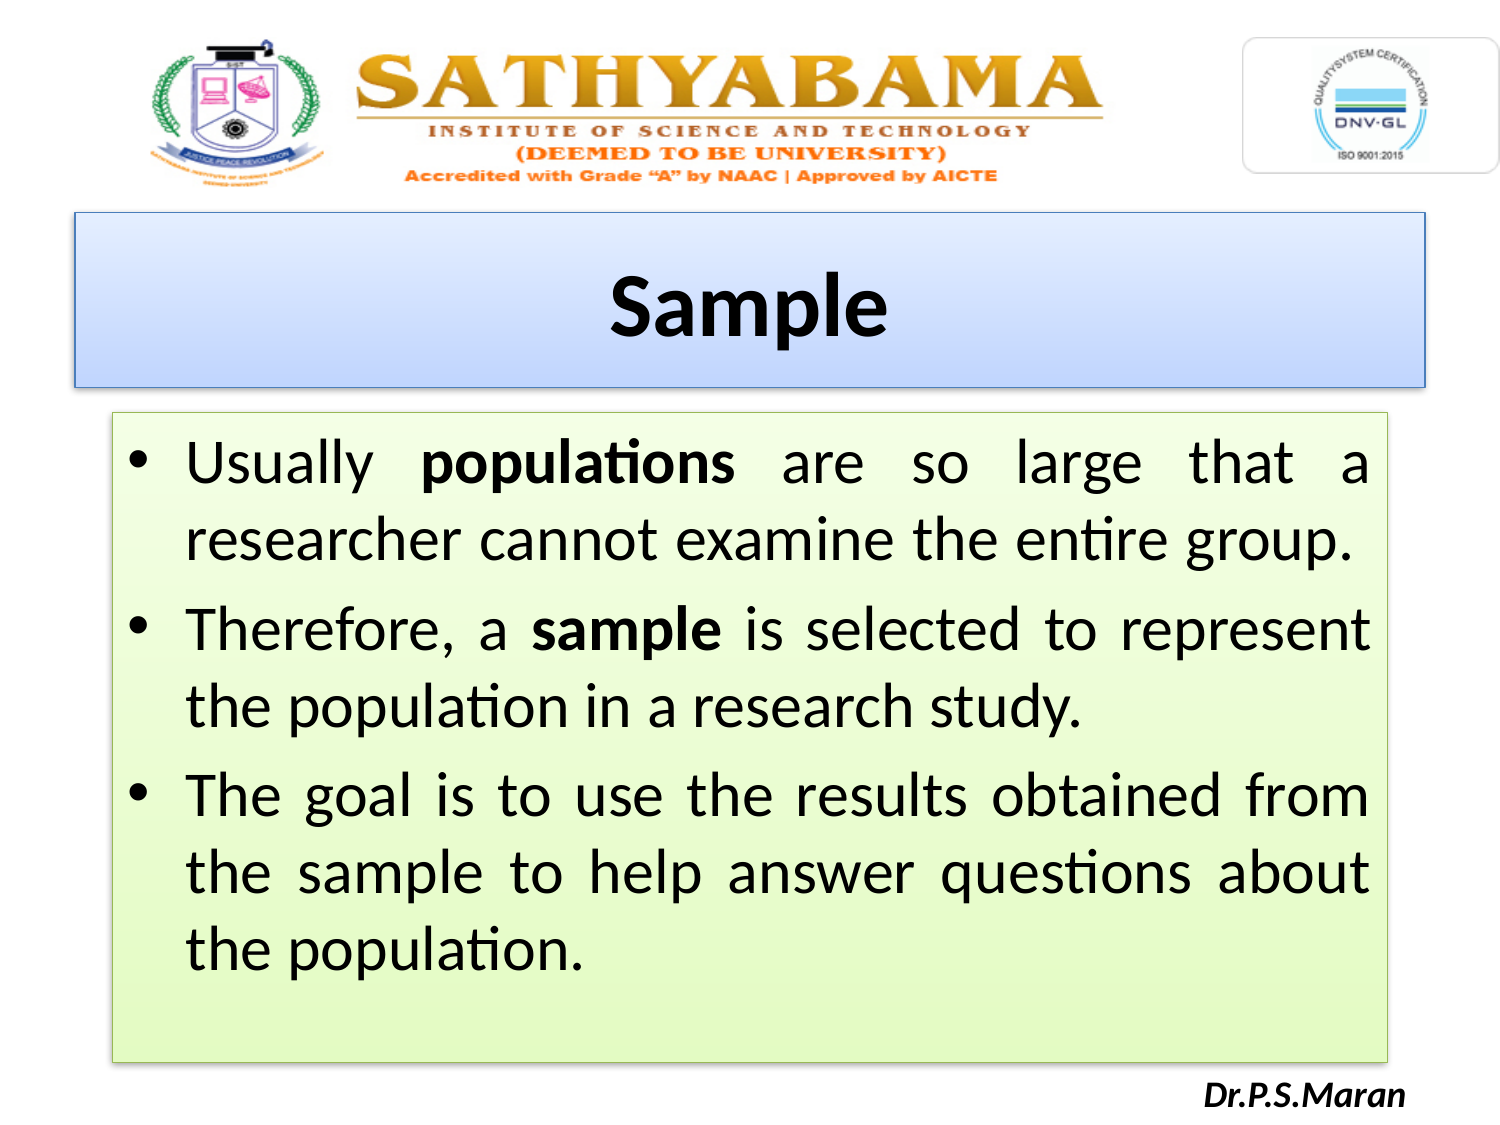

Sample
Usually populations are so large that a researcher cannot examine the entire group.
Therefore, a sample is selected to represent the population in a research study.
The goal is to use the results obtained from the sample to help answer questions about the population.